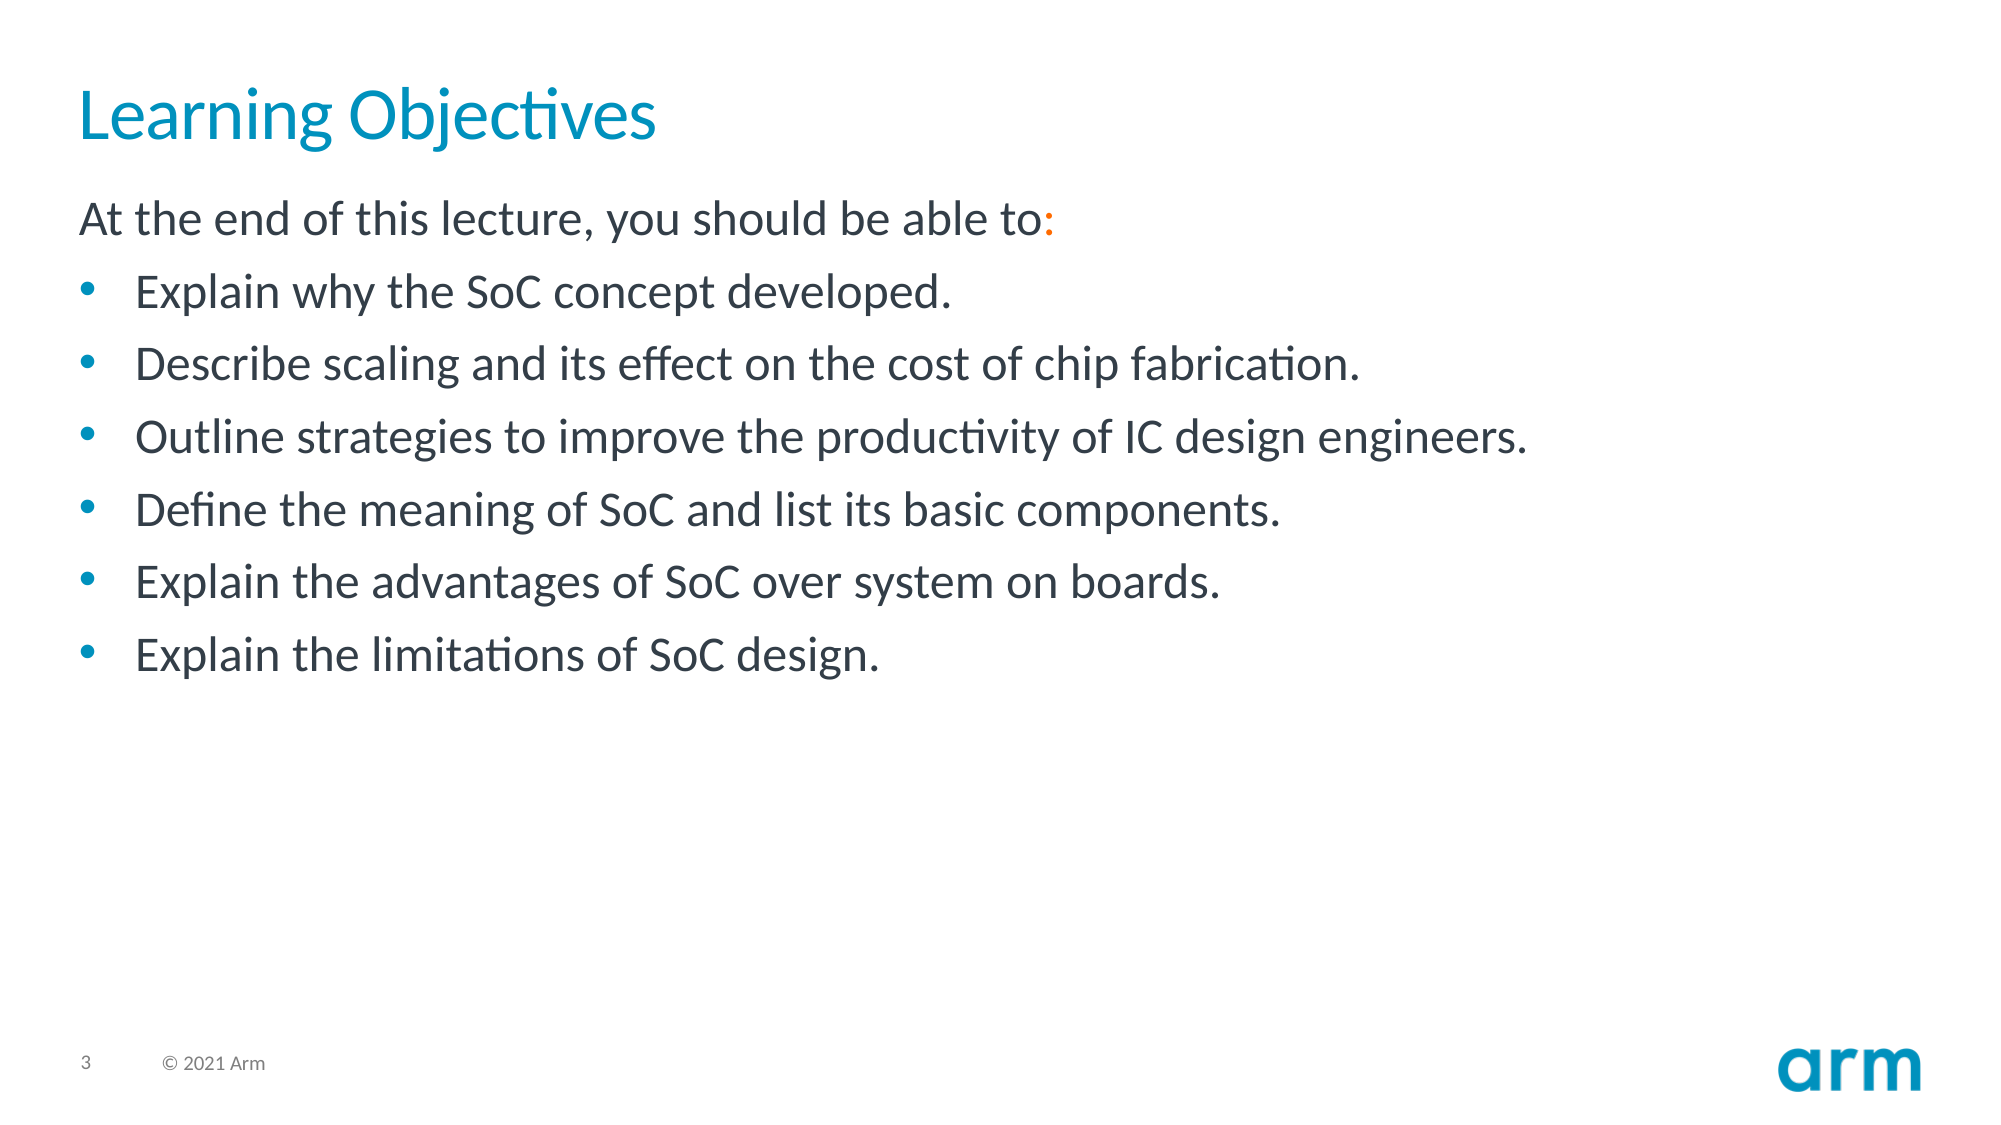

# Learning Objectives
At the end of this lecture, you should be able to:
Explain why the SoC concept developed.
Describe scaling and its effect on the cost of chip fabrication.
Outline strategies to improve the productivity of IC design engineers.
Define the meaning of SoC and list its basic components.
Explain the advantages of SoC over system on boards.
Explain the limitations of SoC design.